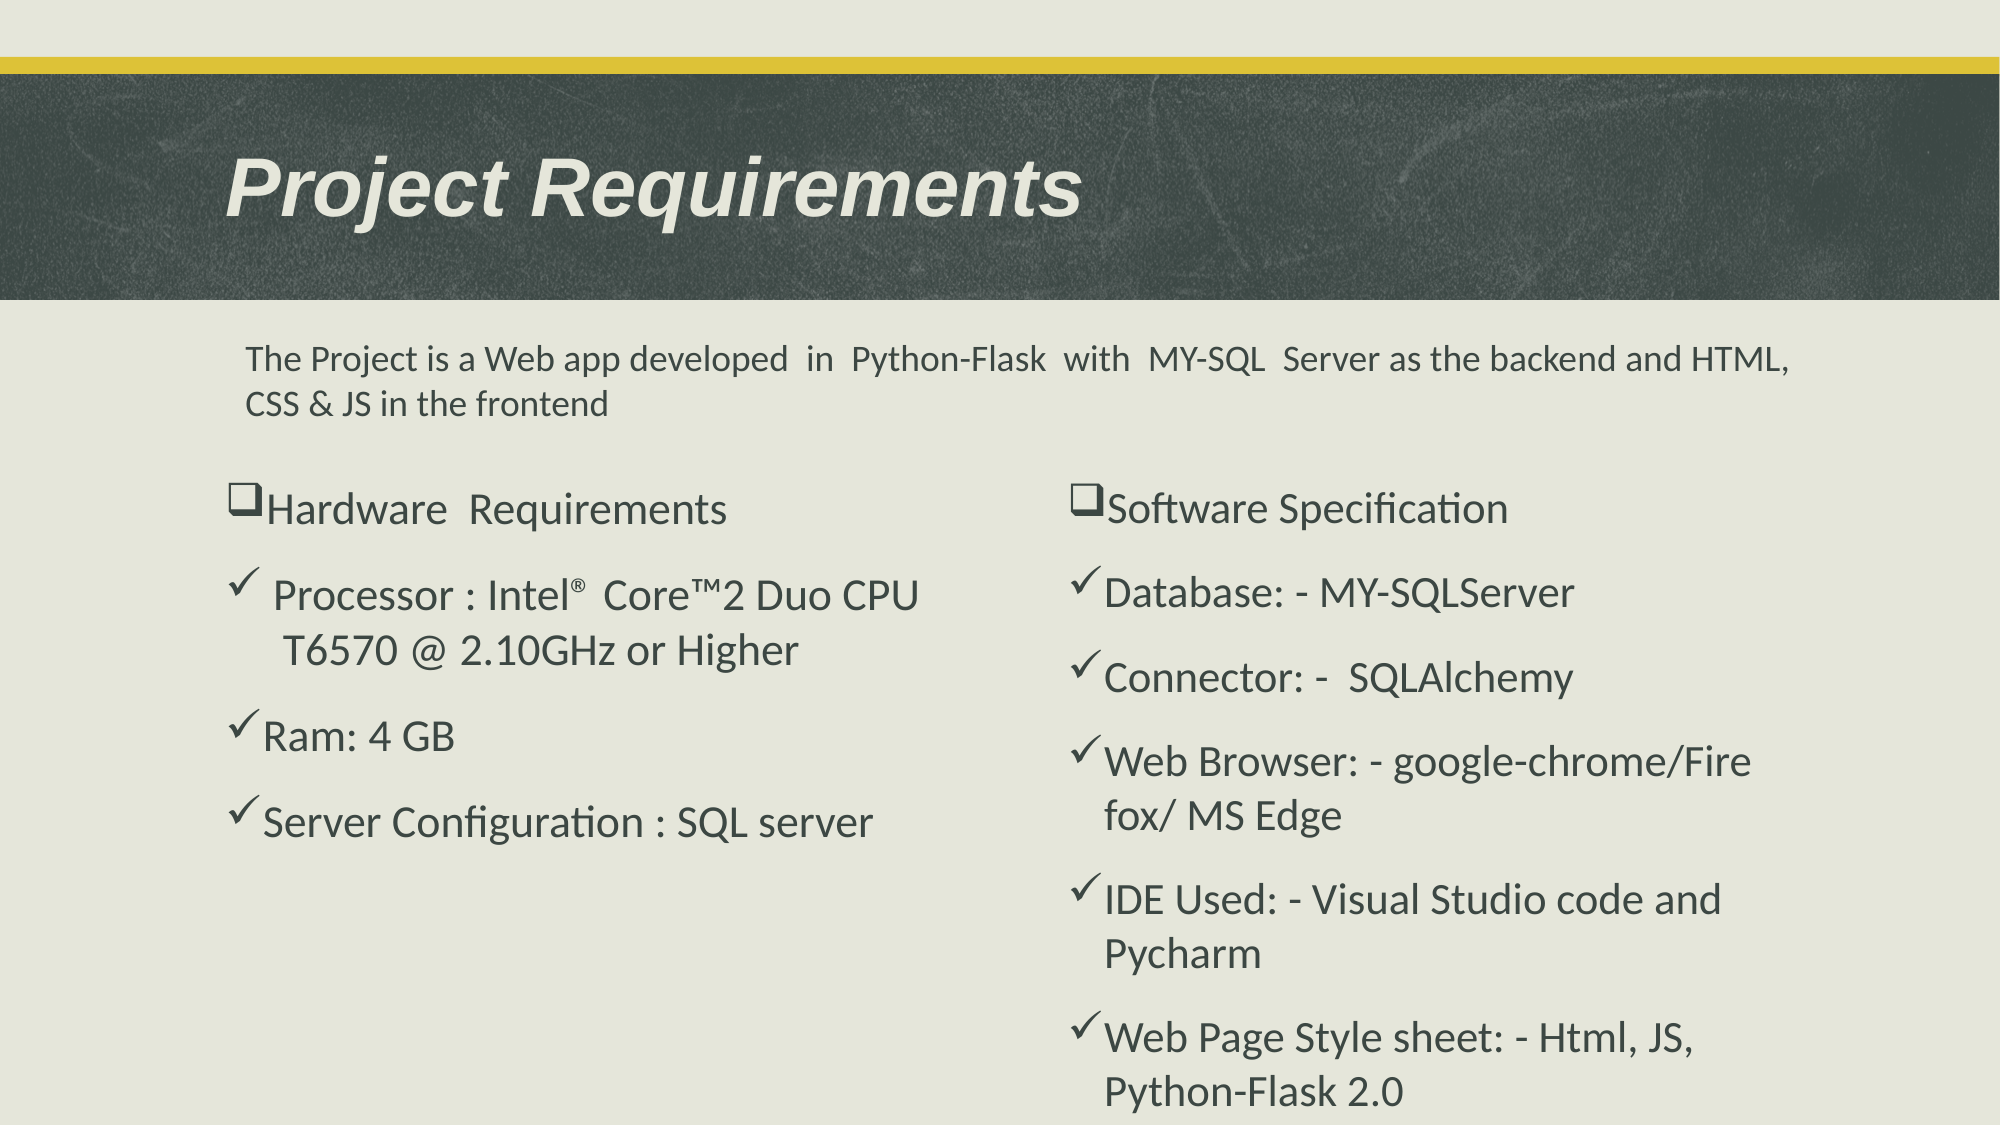

# Project Requirements
The Project is a Web app developed  in  Python-Flask  with  MY-SQL  Server as the backend and HTML, CSS & JS in the frontend
Hardware  Requirements
 Processor : Intel® Core™2 Duo CPU    T6570 @ 2.10GHz or Higher
Ram: 4 GB
Server Configuration : SQL server
Software Specification
Database: - MY-SQLServer
Connector: -  SQLAlchemy
Web Browser: - google-chrome/Fire fox/ MS Edge
IDE Used: - Visual Studio code and Pycharm
Web Page Style sheet: - Html, JS, Python-Flask 2.0